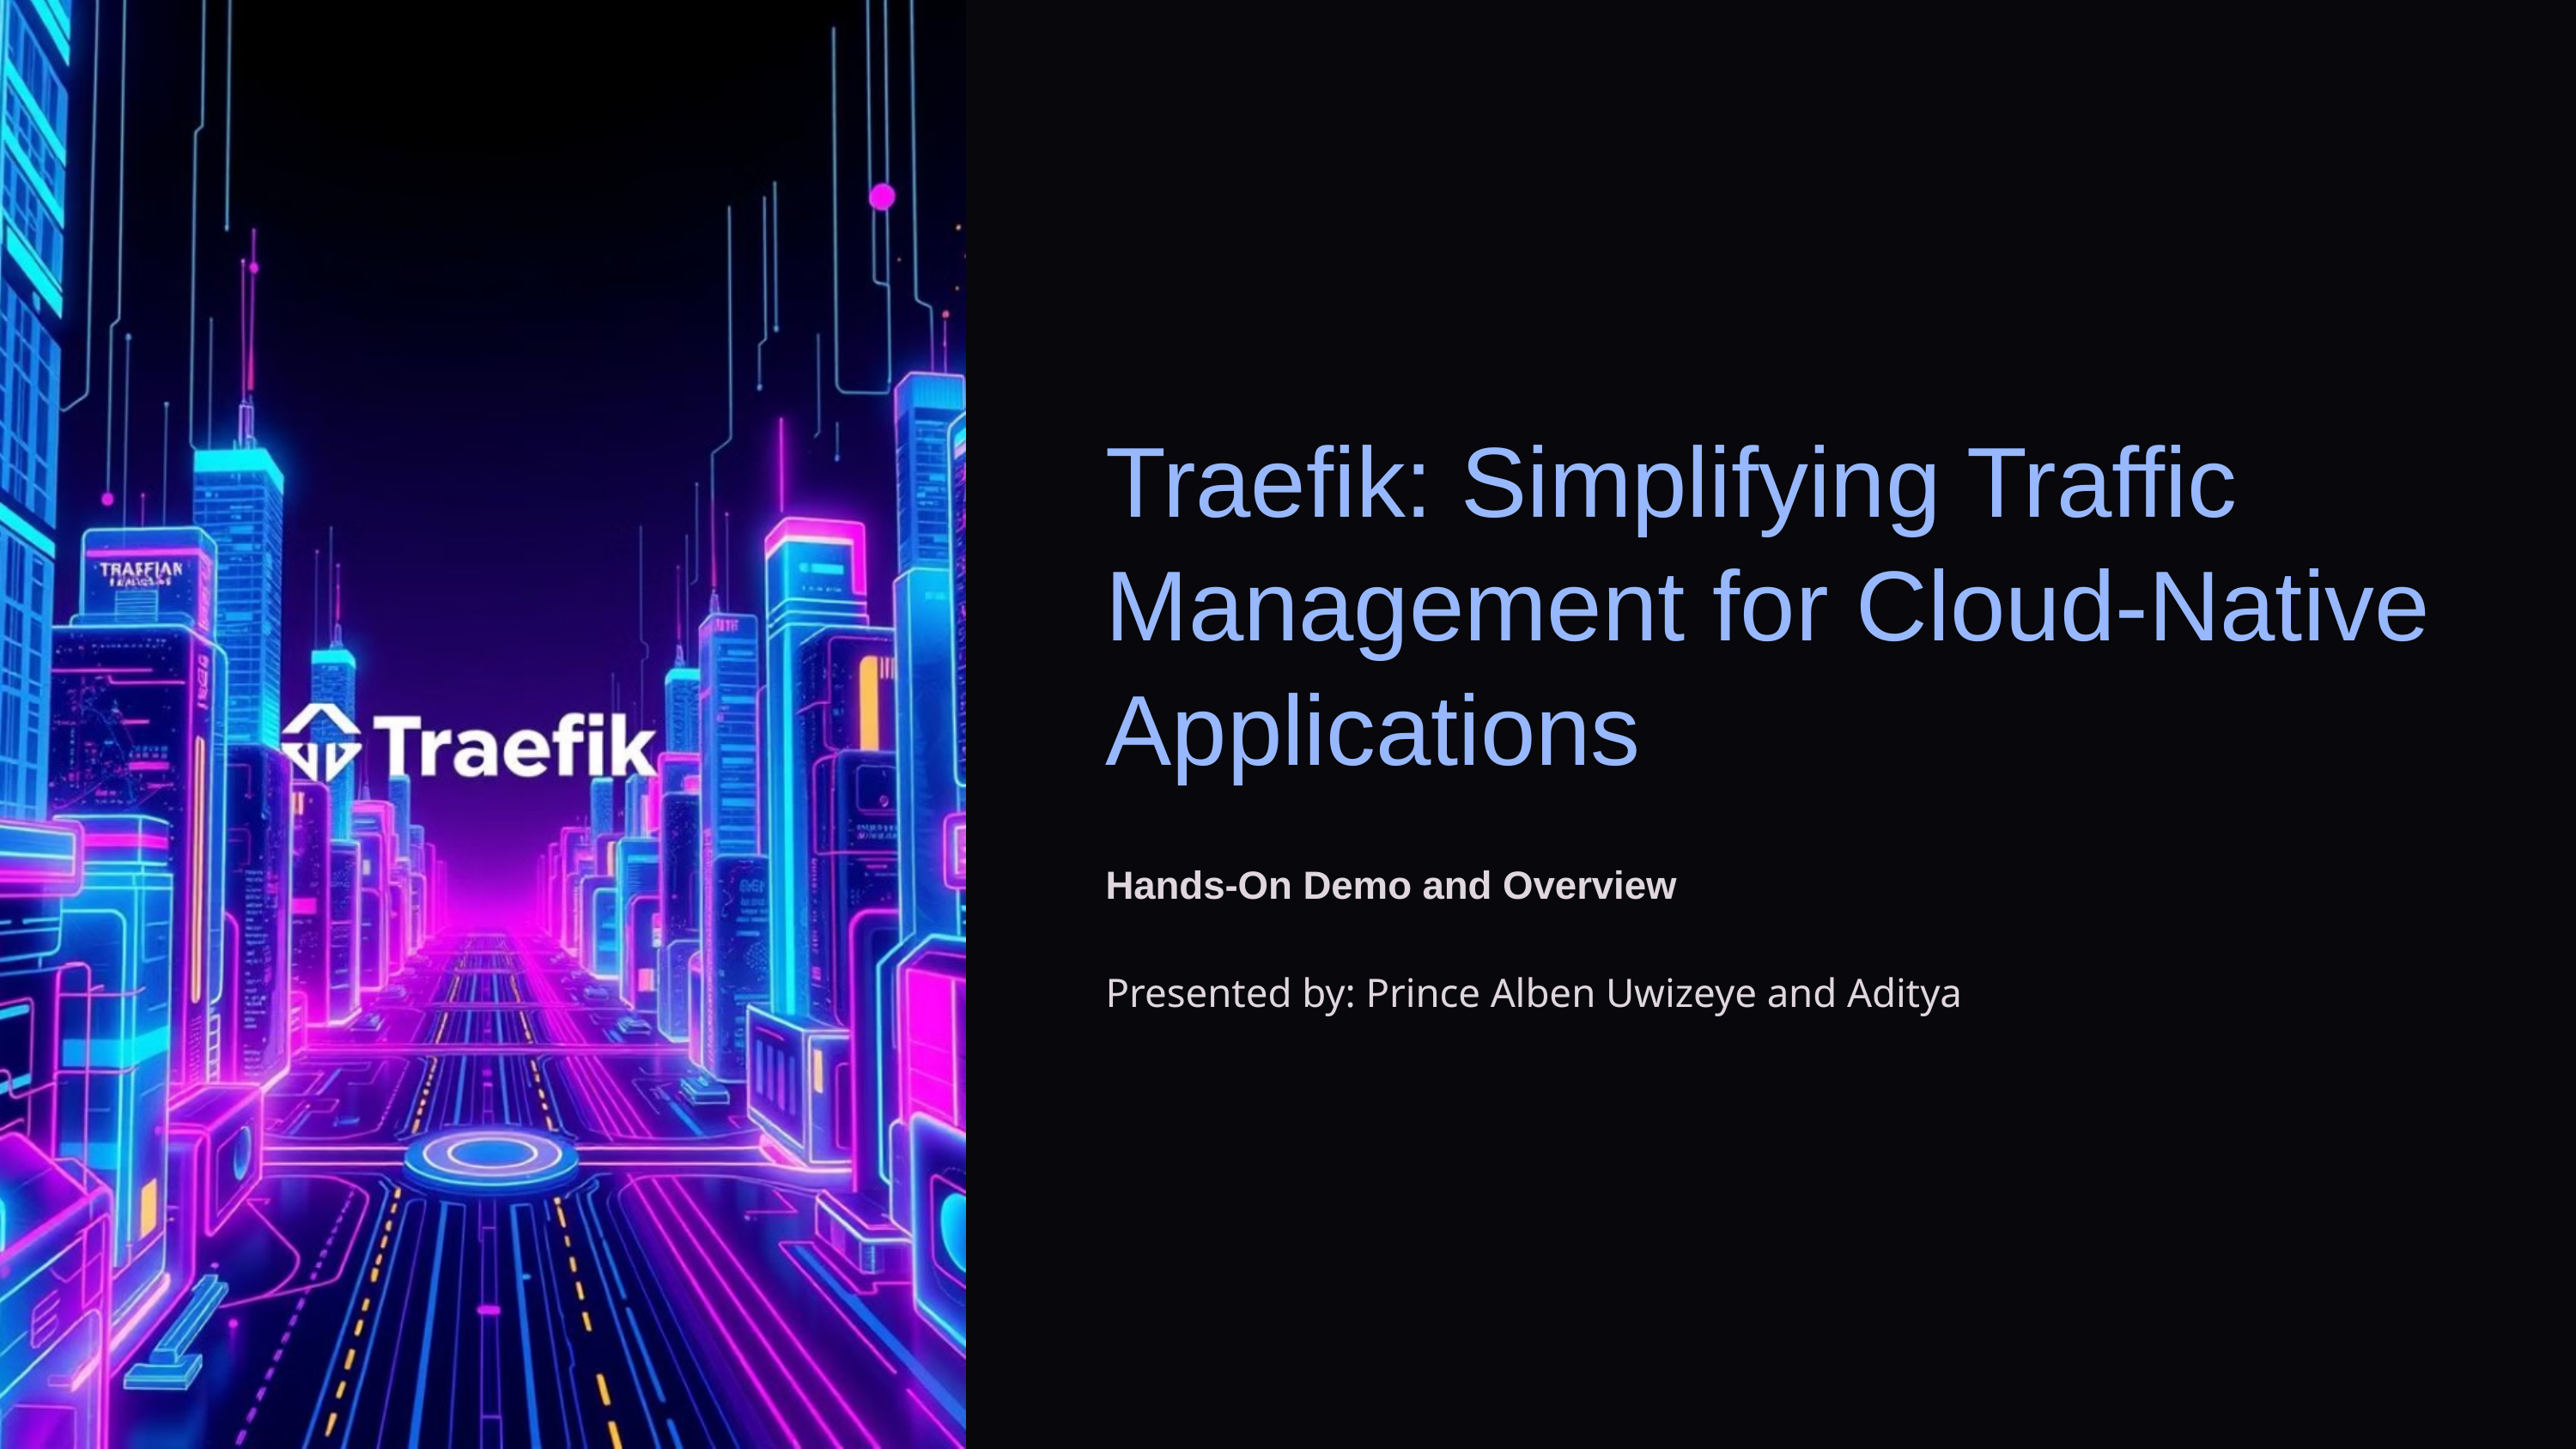

Traefik: Simplifying Traffic Management for Cloud-Native Applications
Hands-On Demo and Overview
Presented by: Prince Alben Uwizeye and Aditya